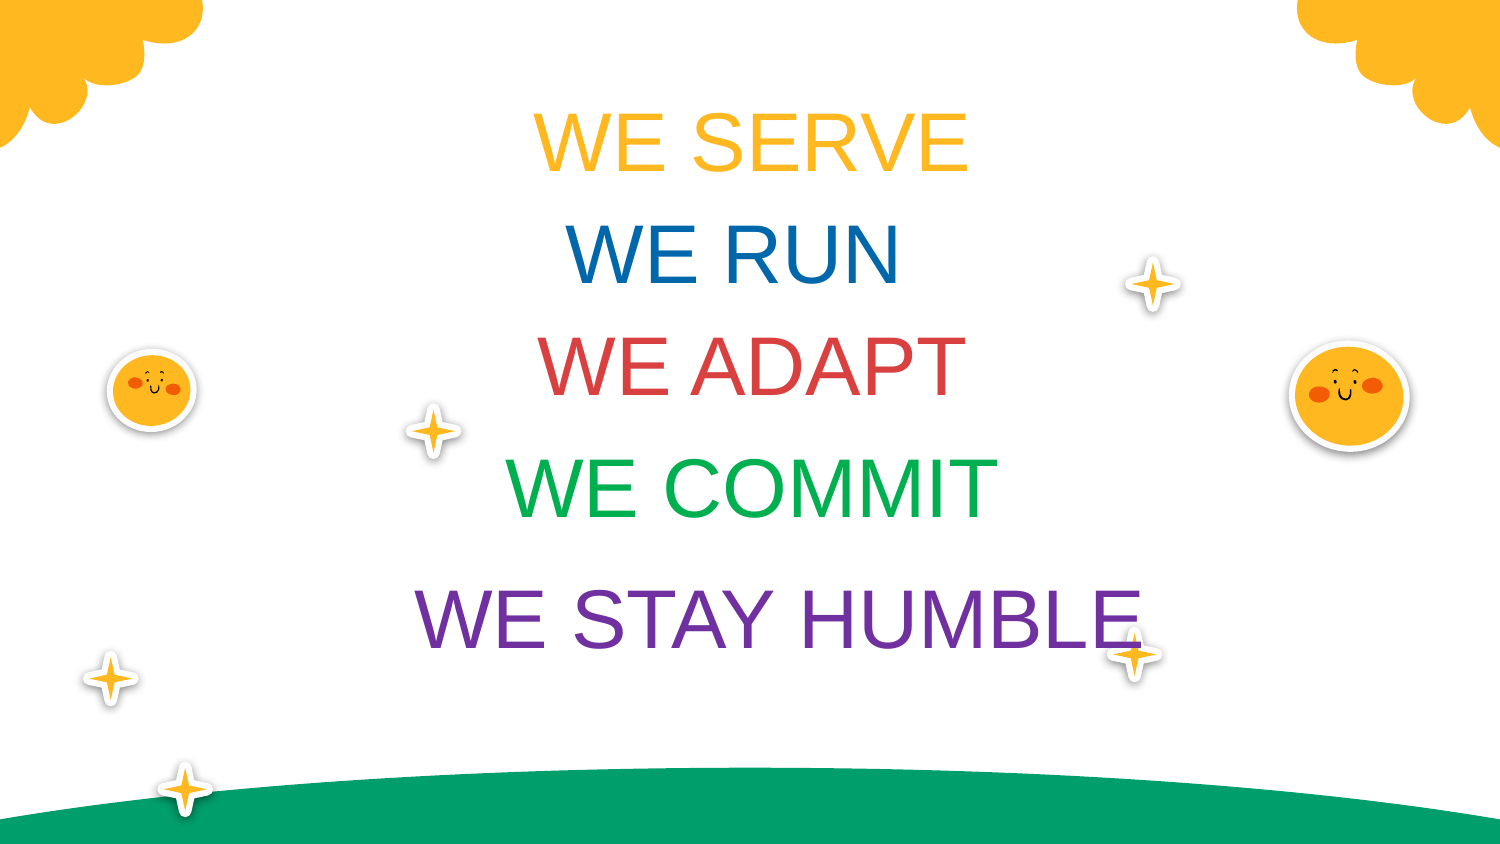

WE SERVE
# WE RUN

WE ADAPT

WE COMMIT
World Smile Day is here
WE STAY HUMBLE

The foundation is born in honor of its creator